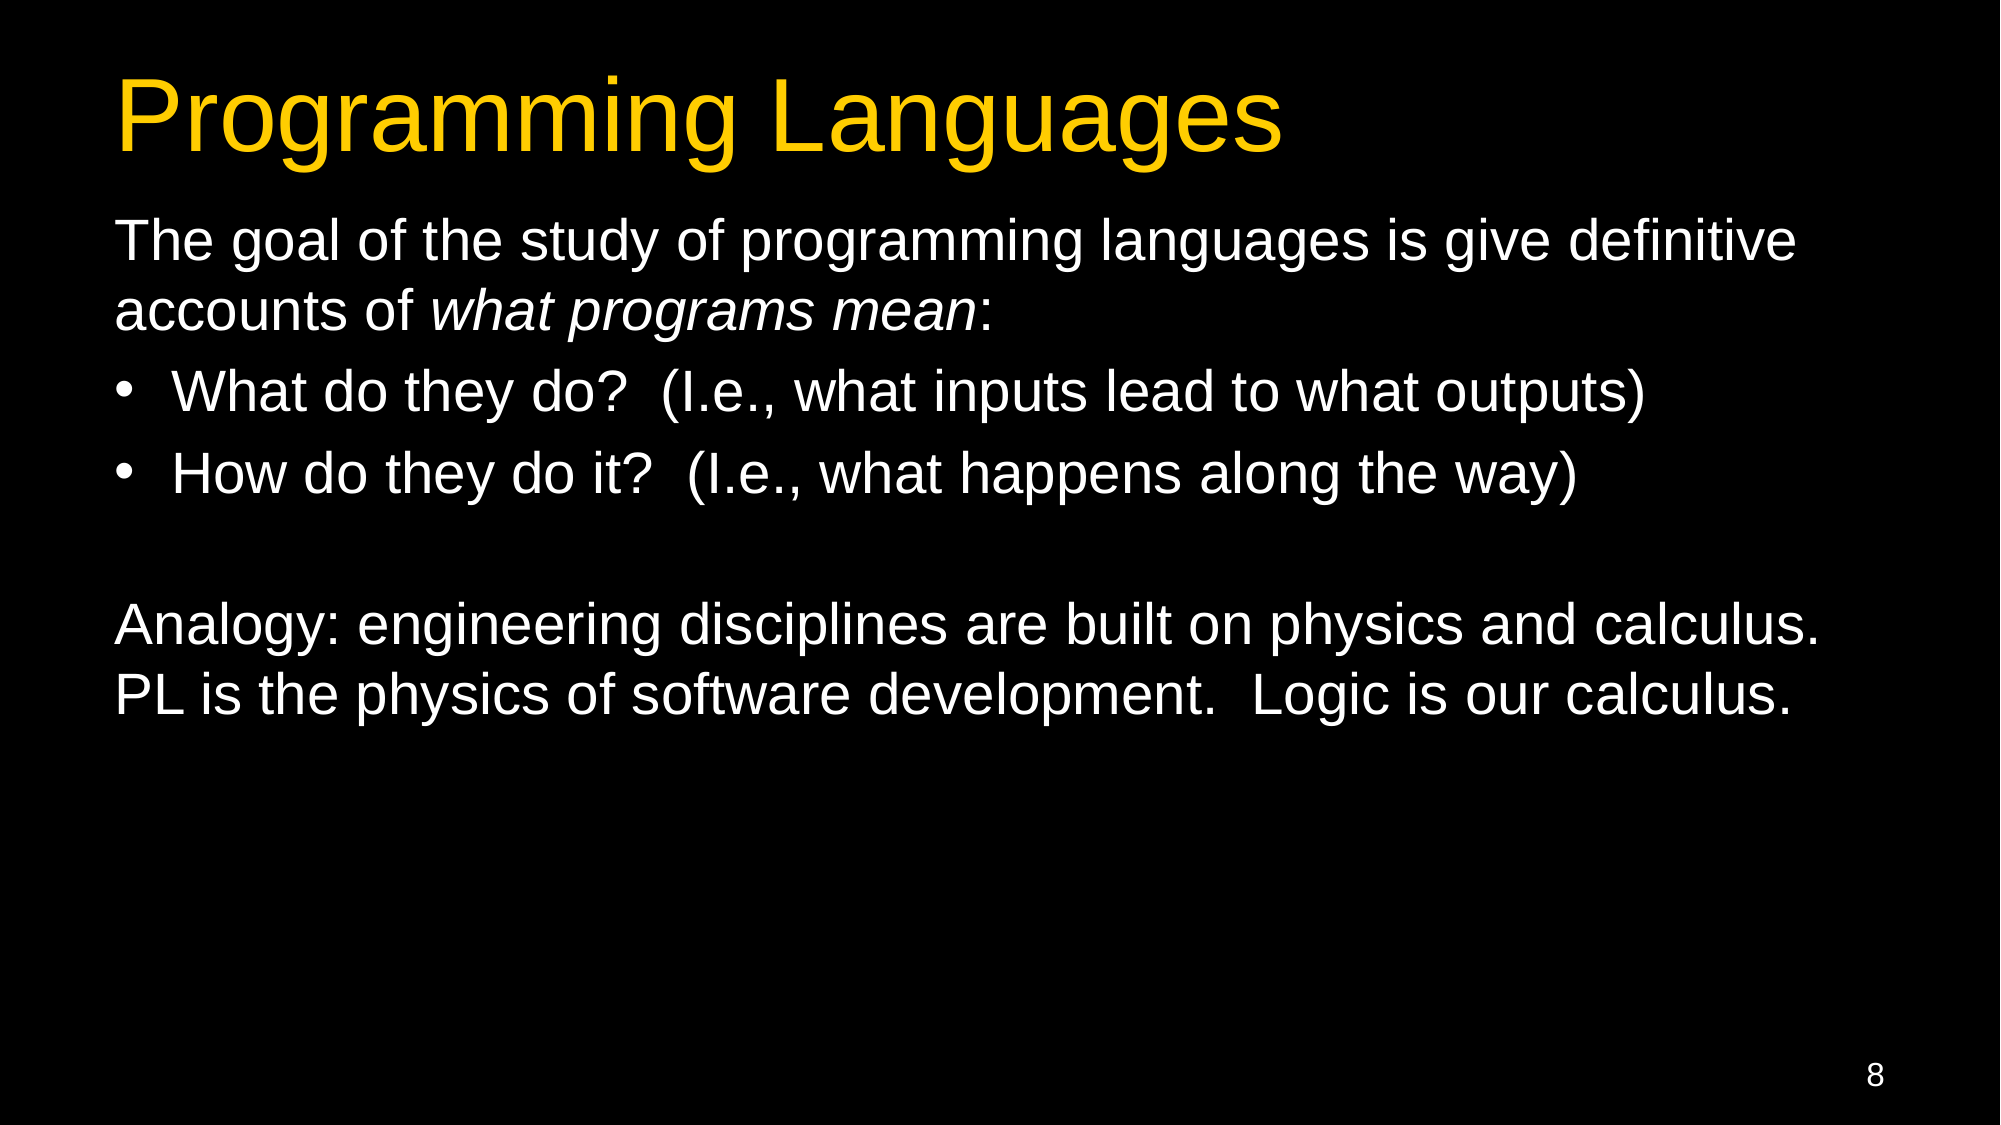

# Programming Languages
The goal of the study of programming languages is give definitive accounts of what programs mean:
What do they do?  (I.e., what inputs lead to what outputs)
How do they do it?  (I.e., what happens along the way)

Analogy: engineering disciplines are built on physics and calculus.  PL is the physics of software development.  Logic is our calculus.
8